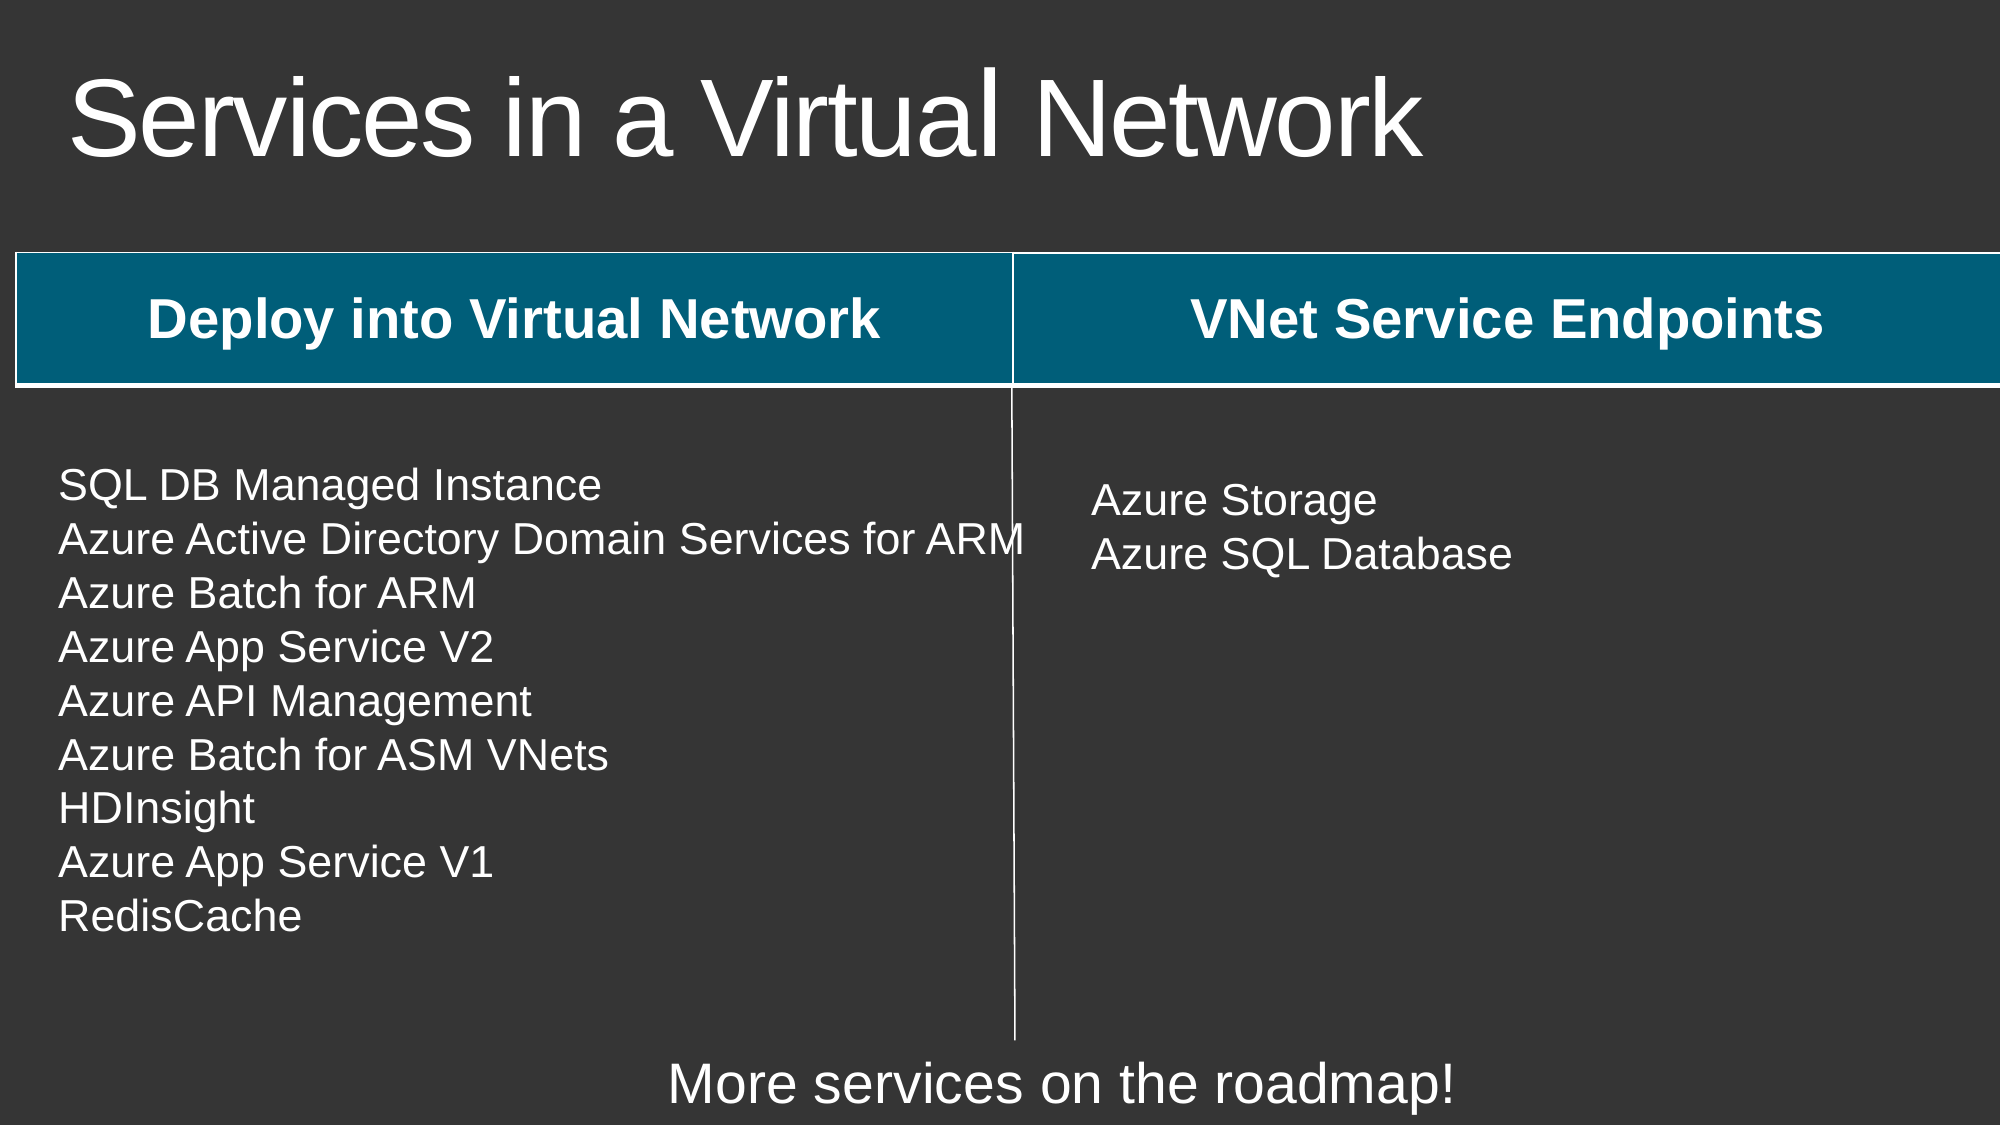

# Services in a Virtual Network
| Deploy into Virtual Network |
| --- |
| VNet Service Endpoints |
| --- |

SQL DB Managed Instance
Azure Active Directory Domain Services for ARM
Azure Batch for ARM
Azure App Service V2
Azure API Management
Azure Batch for ASM VNets
HDInsight
Azure App Service V1
RedisCache

Azure Storage
Azure SQL Database

More services on the roadmap!